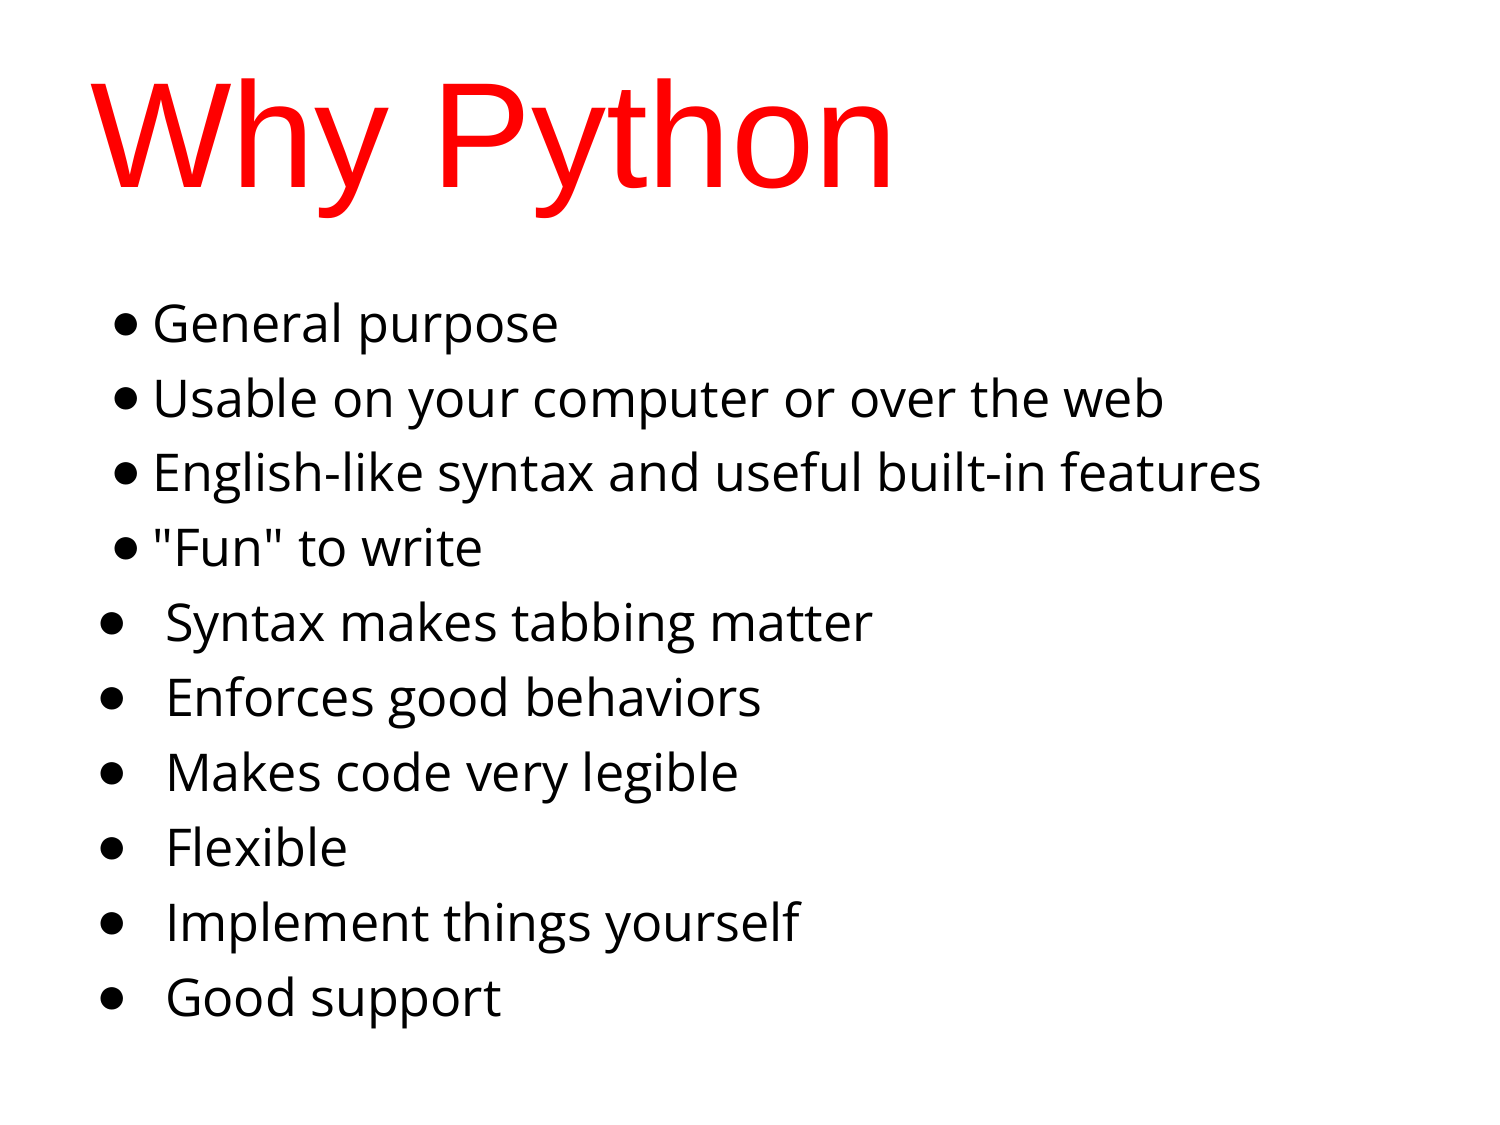

# Why Python
General purpose
Usable on your computer or over the web
English-like syntax and useful built-in features
"Fun" to write
Syntax makes tabbing matter
Enforces good behaviors
Makes code very legible
Flexible
Implement things yourself
Good support